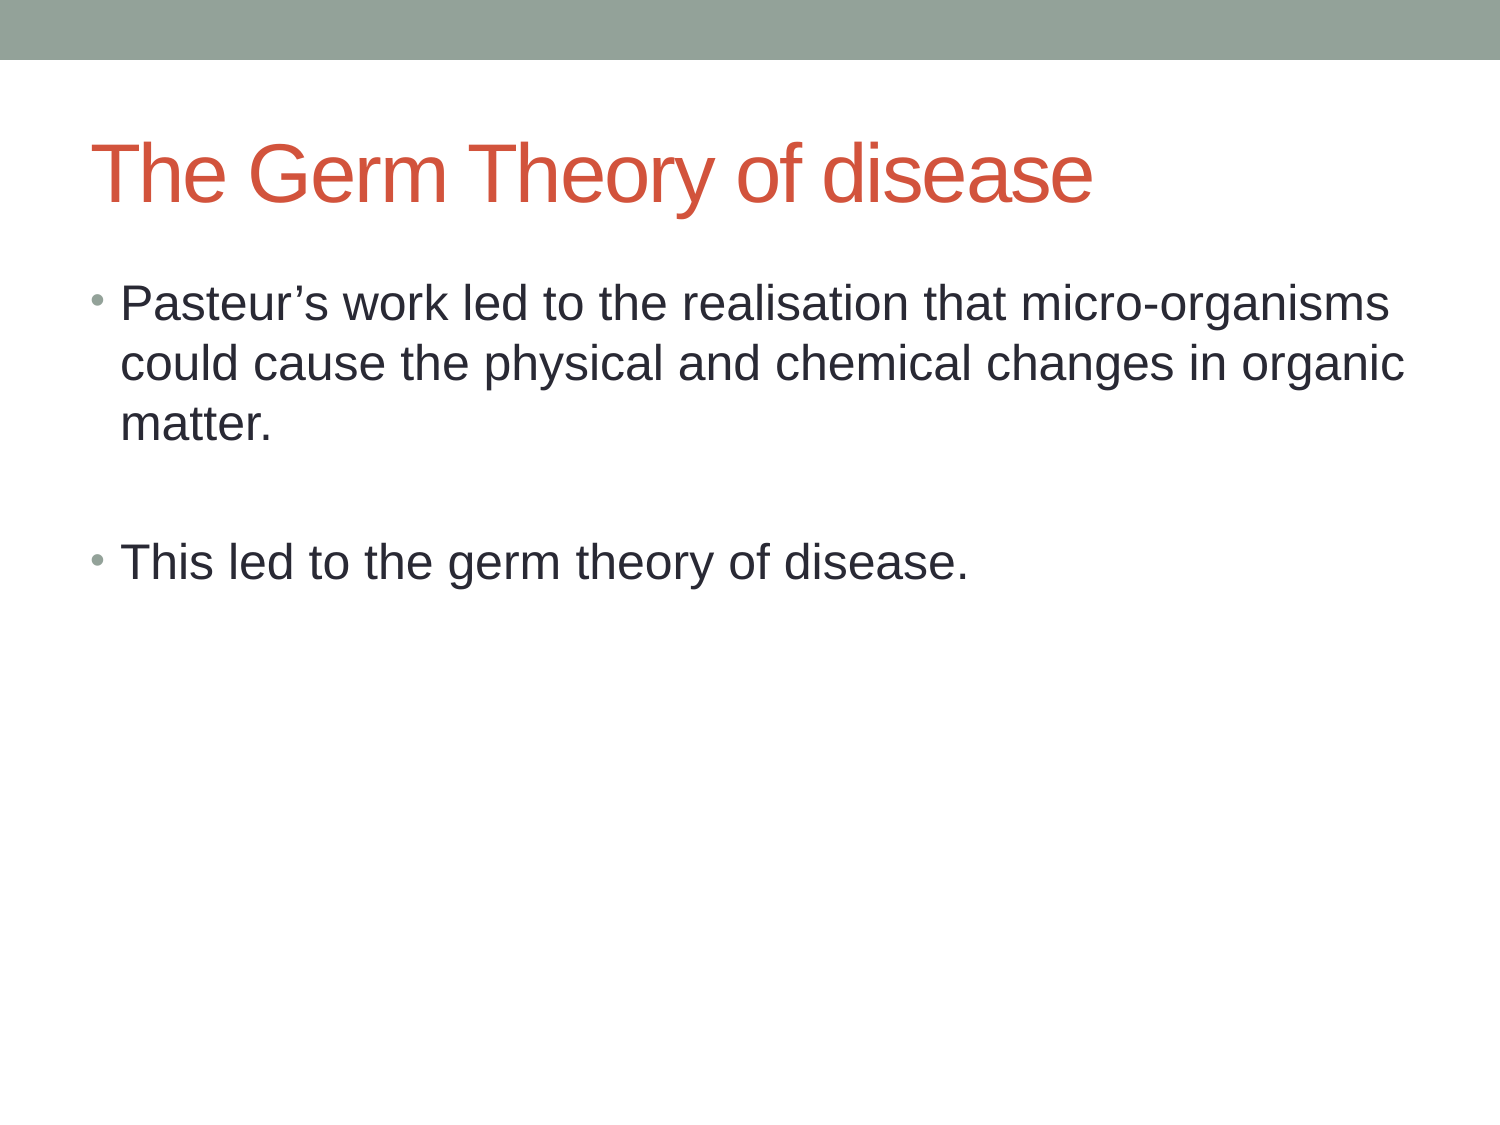

# The Germ Theory of disease
Pasteur’s work led to the realisation that micro-organisms could cause the physical and chemical changes in organic matter.

This led to the germ theory of disease.